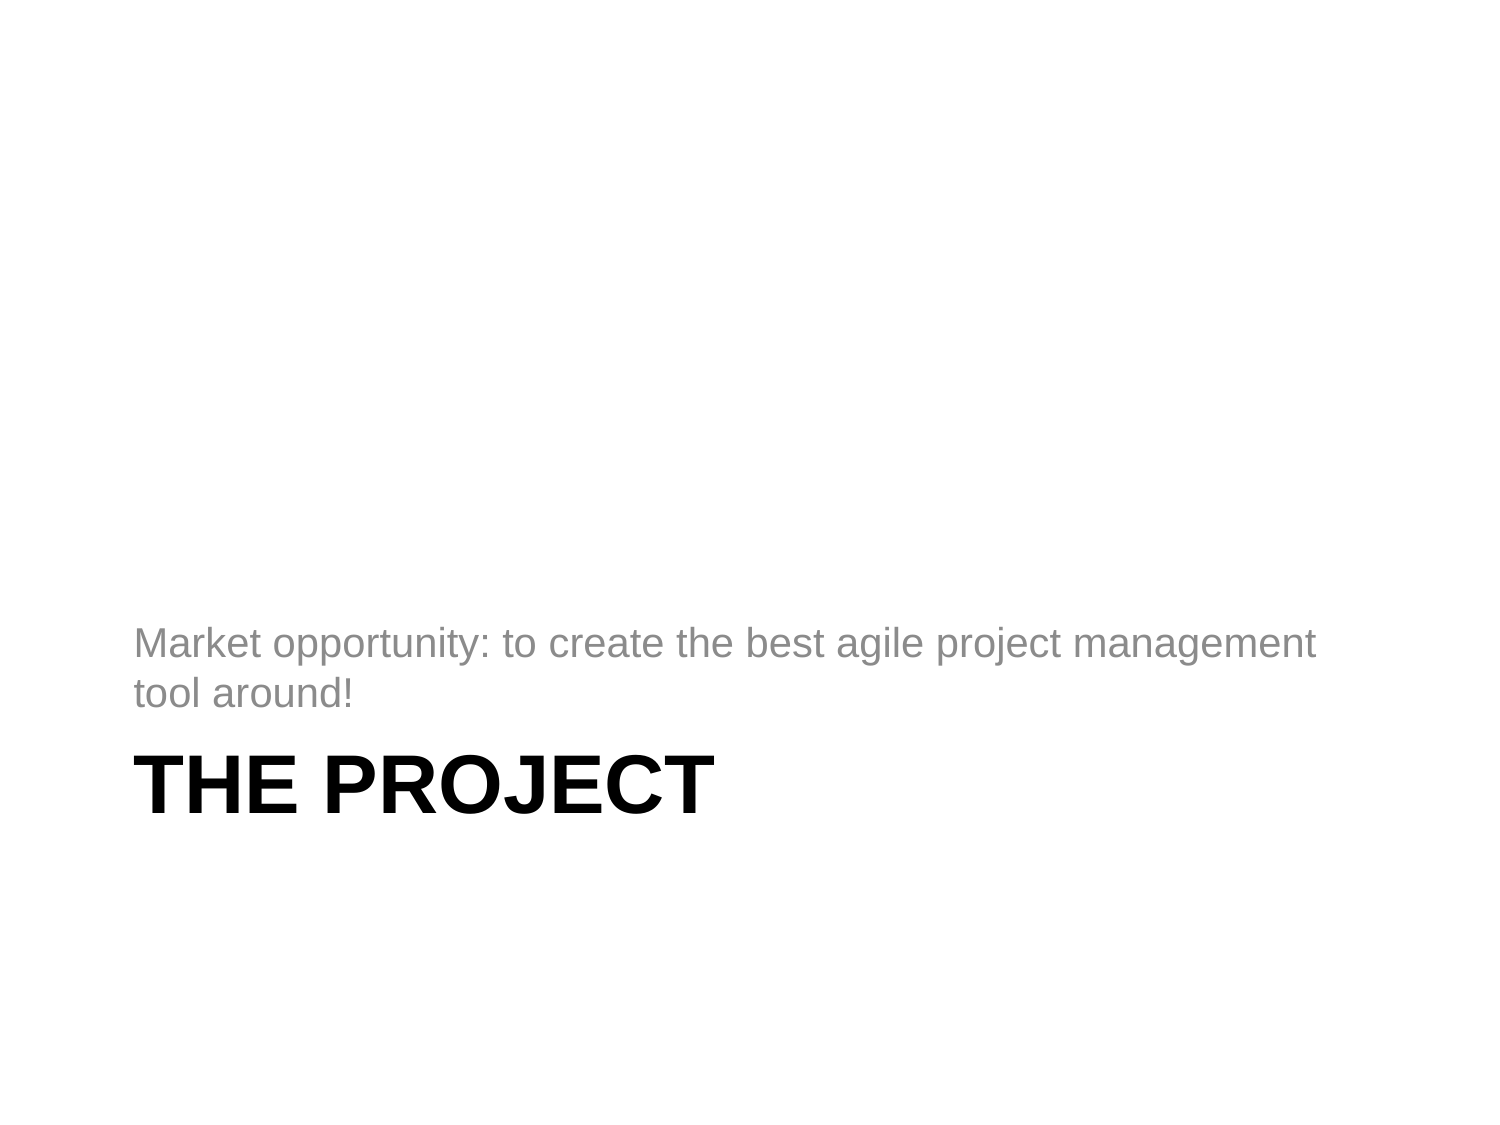

Market opportunity: to create the best agile project management tool around!
# The project